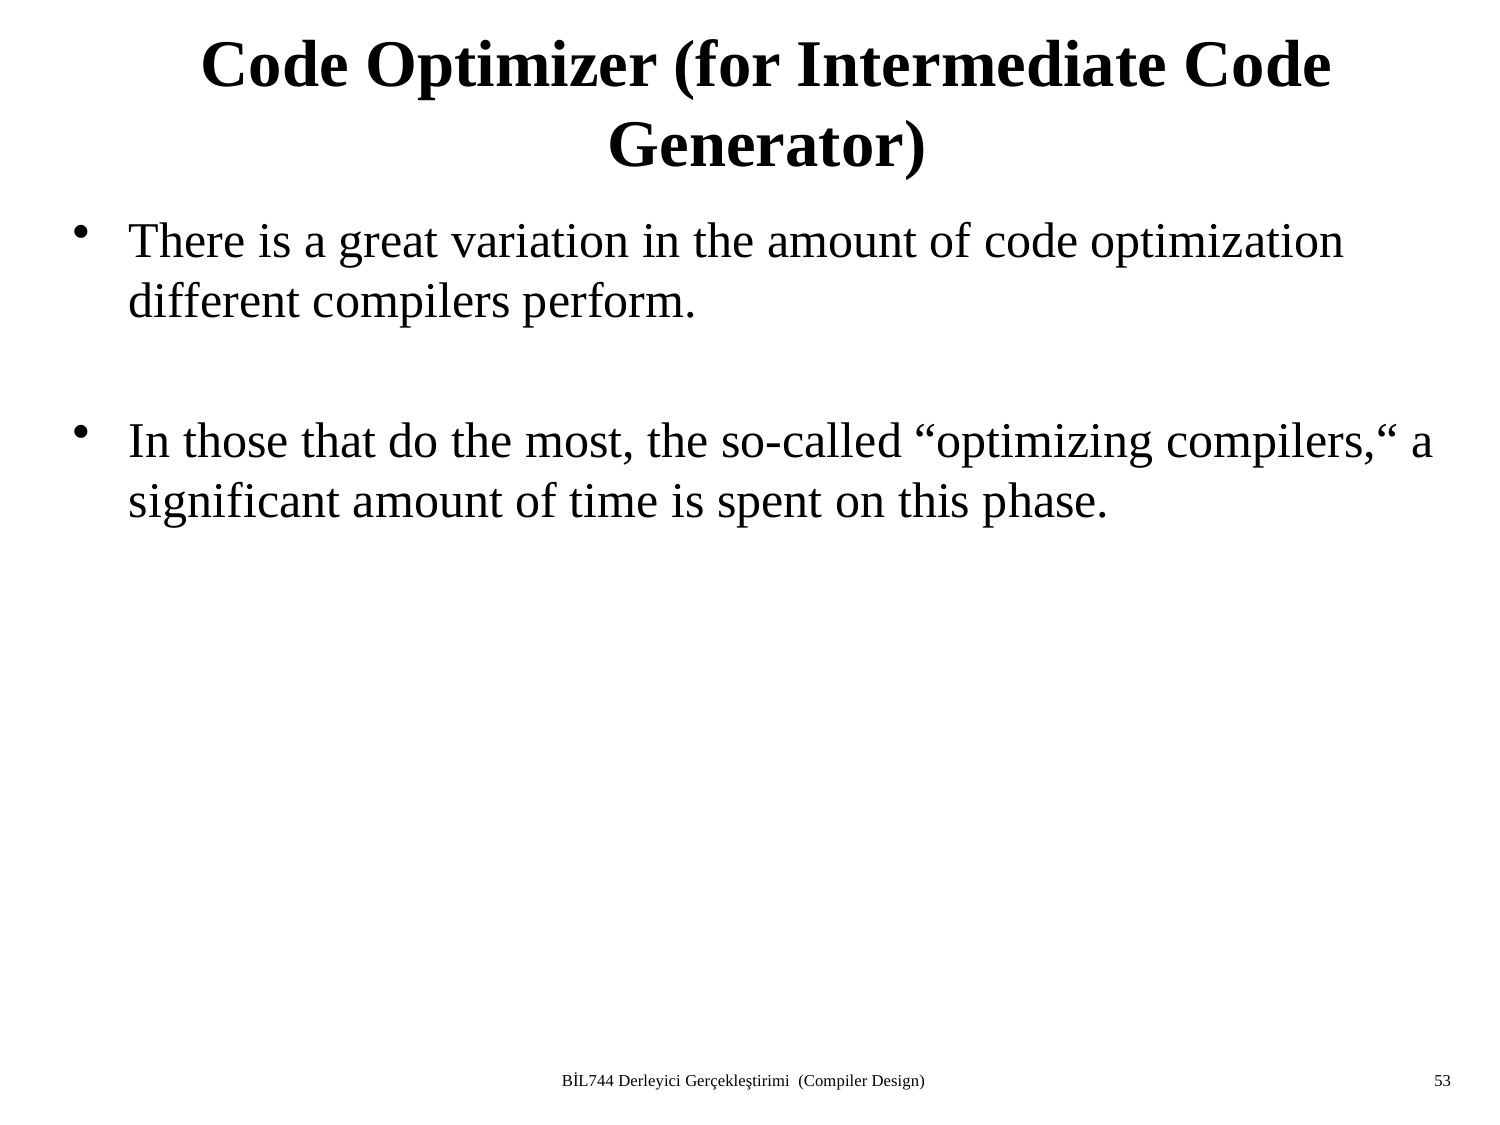

# Code Optimizer (for Intermediate Code Generator)
There is a great variation in the amount of code optimization different compilers perform.

In those that do the most, the so-called “optimizing compilers,“ a significant amount of time is spent on this phase.
BİL744 Derleyici Gerçekleştirimi  (Compiler Design)
53